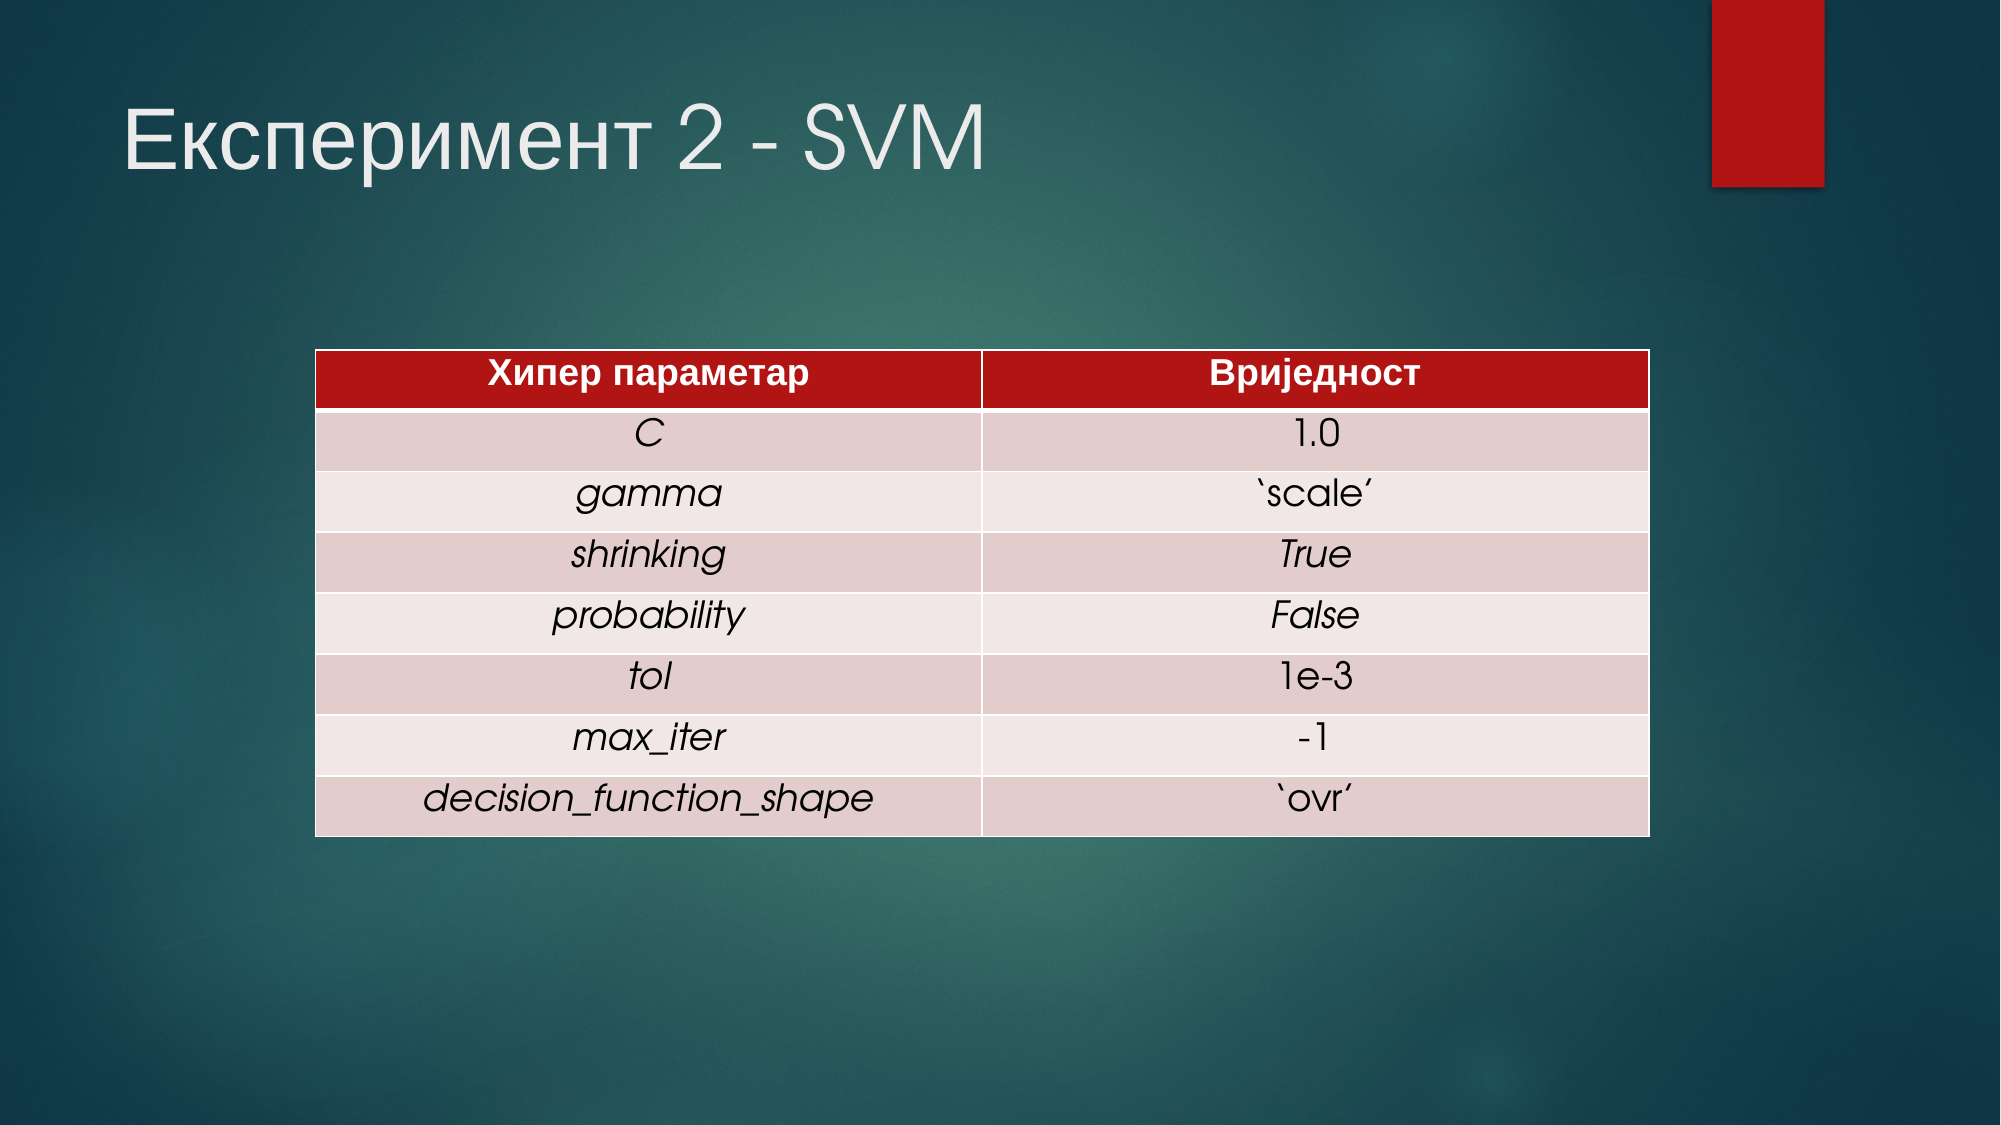

# Експеримент 2 - SVM
| Хипер параметар | Вриједност |
| --- | --- |
| C | 1.0 |
| gamma | ‘scale’ |
| shrinking | True |
| probability | False |
| tol | 1e-3 |
| max\_iter | -1 |
| decision\_function\_shape | ‘ovr’ |